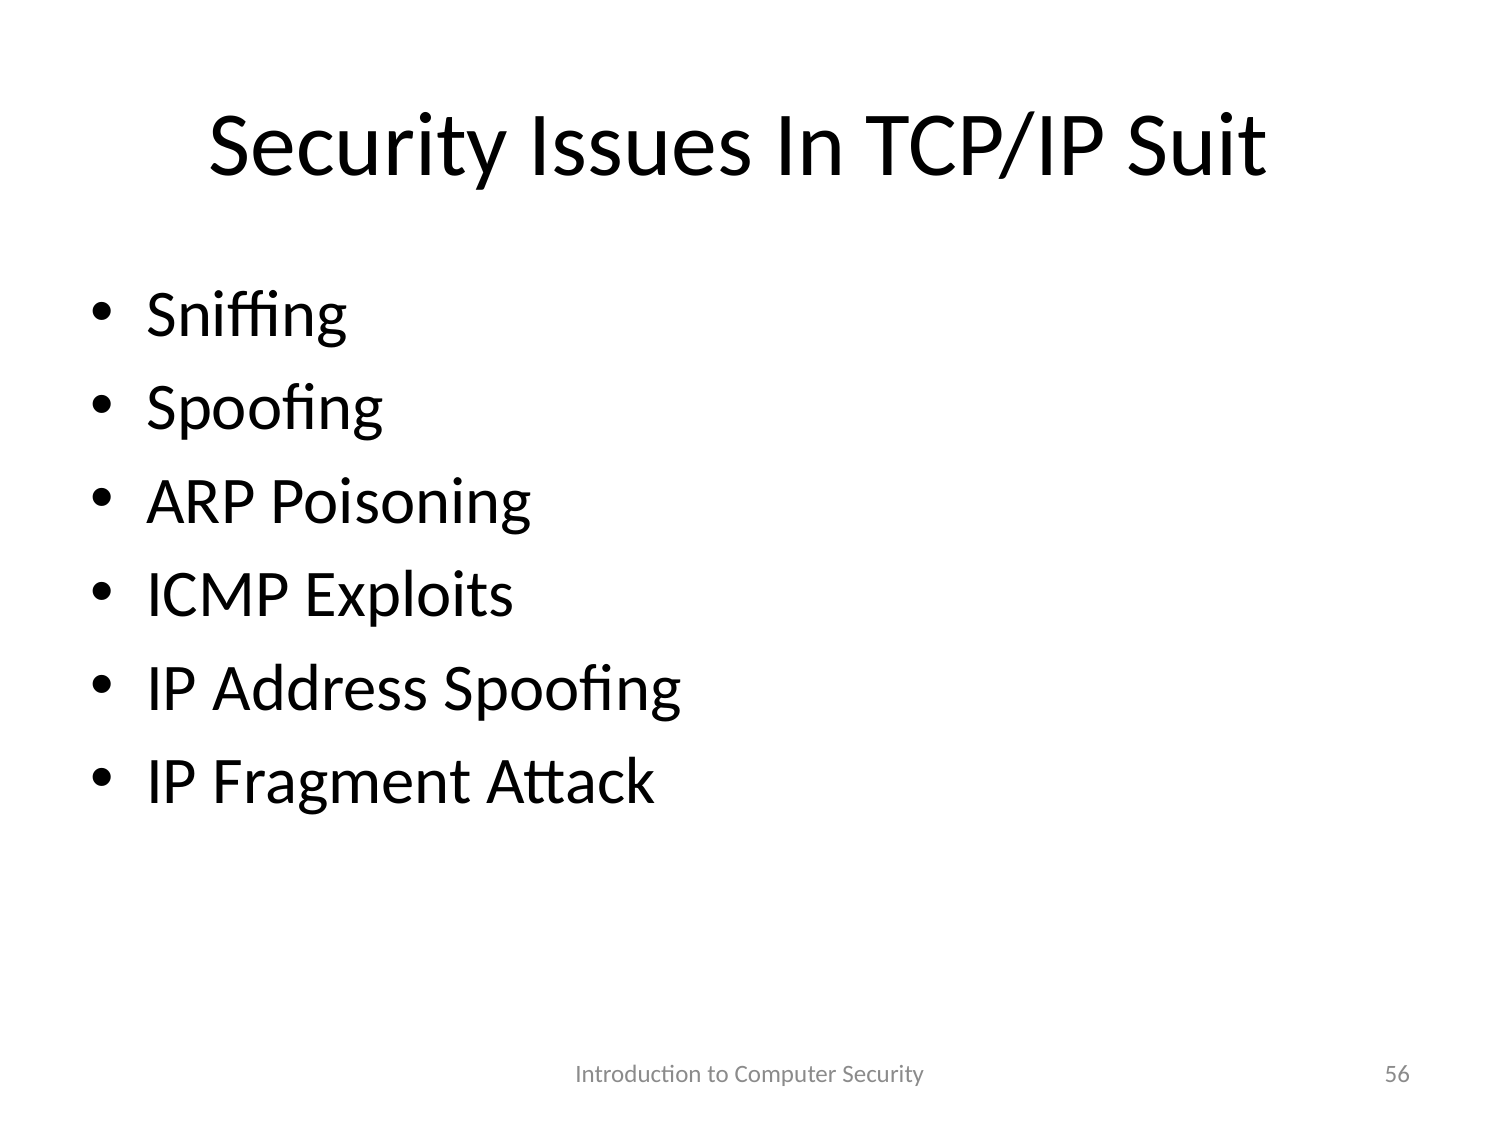

# Security Issues In TCP/IP Suit
Sniffing
Spoofing
ARP Poisoning
ICMP Exploits
IP Address Spoofing
IP Fragment Attack
Introduction to Computer Security
56